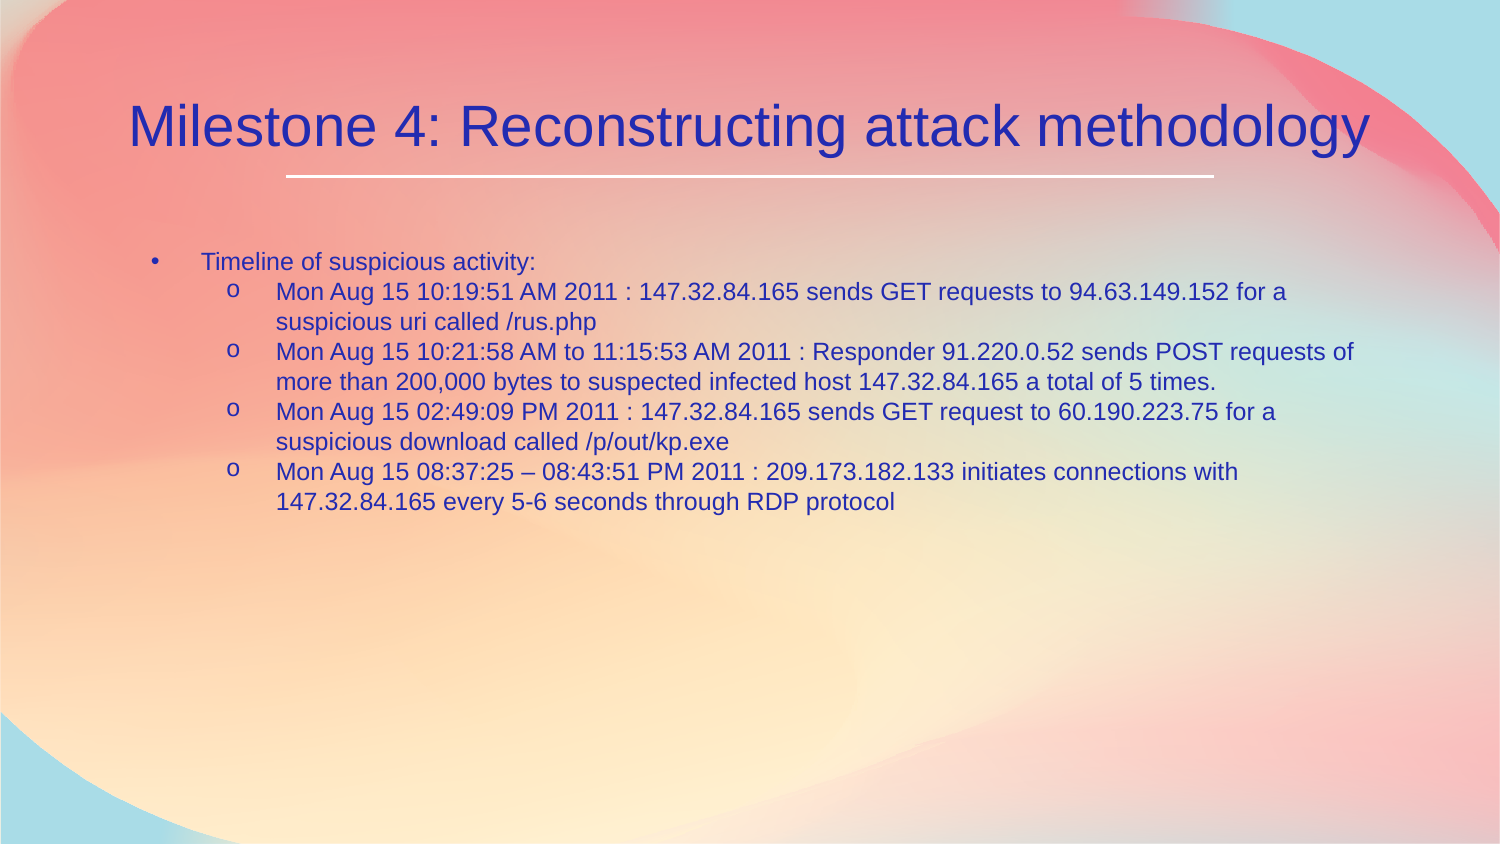

# Milestone 4: Reconstructing attack methodology
Timeline of suspicious activity:
Mon Aug 15 10:19:51 AM 2011 : 147.32.84.165 sends GET requests to 94.63.149.152 for a suspicious uri called /rus.php
Mon Aug 15 10:21:58 AM to 11:15:53 AM 2011 : Responder 91.220.0.52 sends POST requests of more than 200,000 bytes to suspected infected host 147.32.84.165 a total of 5 times.
Mon Aug 15 02:49:09 PM 2011 : 147.32.84.165 sends GET request to 60.190.223.75 for a suspicious download called /p/out/kp.exe
Mon Aug 15 08:37:25 – 08:43:51 PM 2011 : 209.173.182.133 initiates connections with 147.32.84.165 every 5-6 seconds through RDP protocol